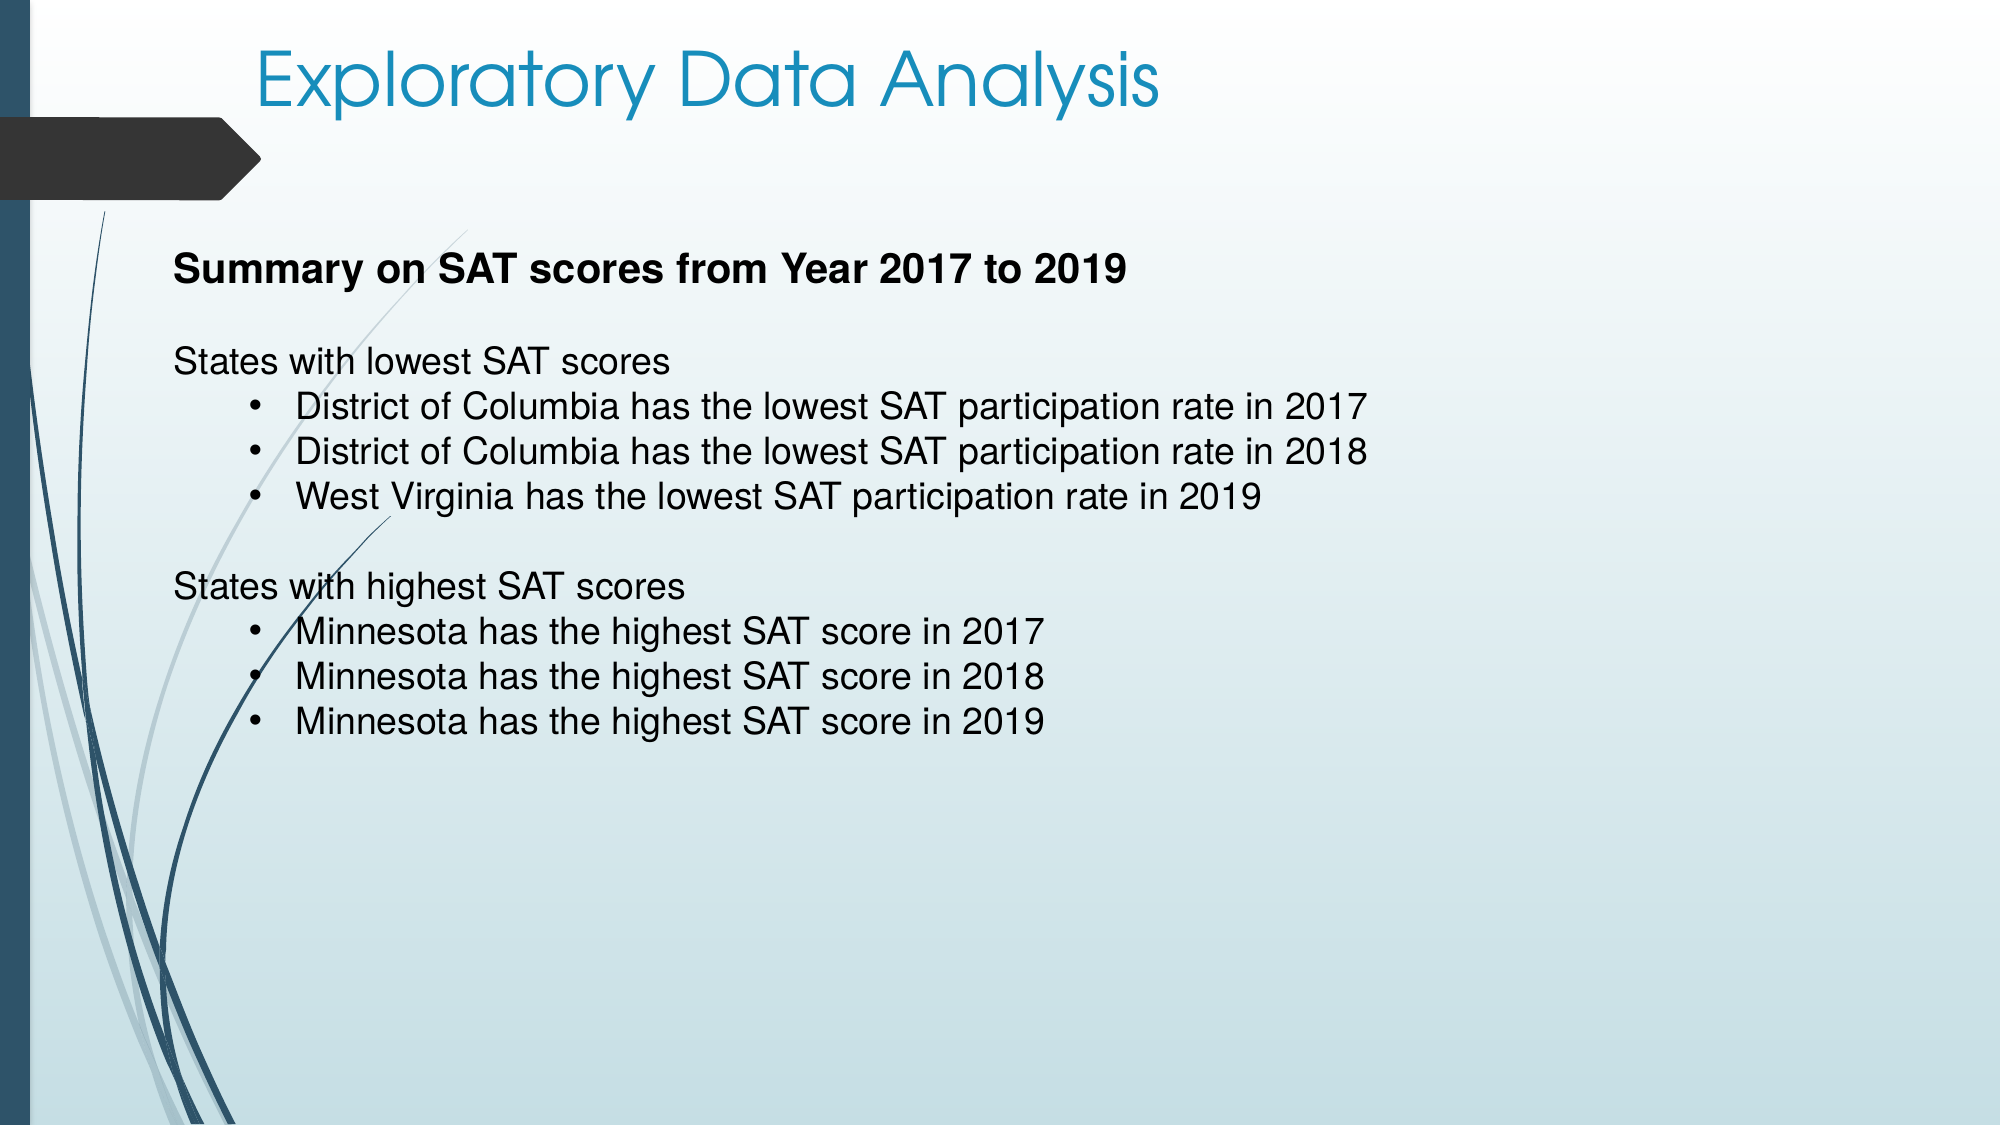

# Exploratory Data Analysis
Summary on SAT scores from Year 2017 to 2019

States with lowest SAT scores
District of Columbia has the lowest SAT participation rate in 2017
District of Columbia has the lowest SAT participation rate in 2018
West Virginia has the lowest SAT participation rate in 2019

States with highest SAT scores
Minnesota has the highest SAT score in 2017
Minnesota has the highest SAT score in 2018
Minnesota has the highest SAT score in 2019